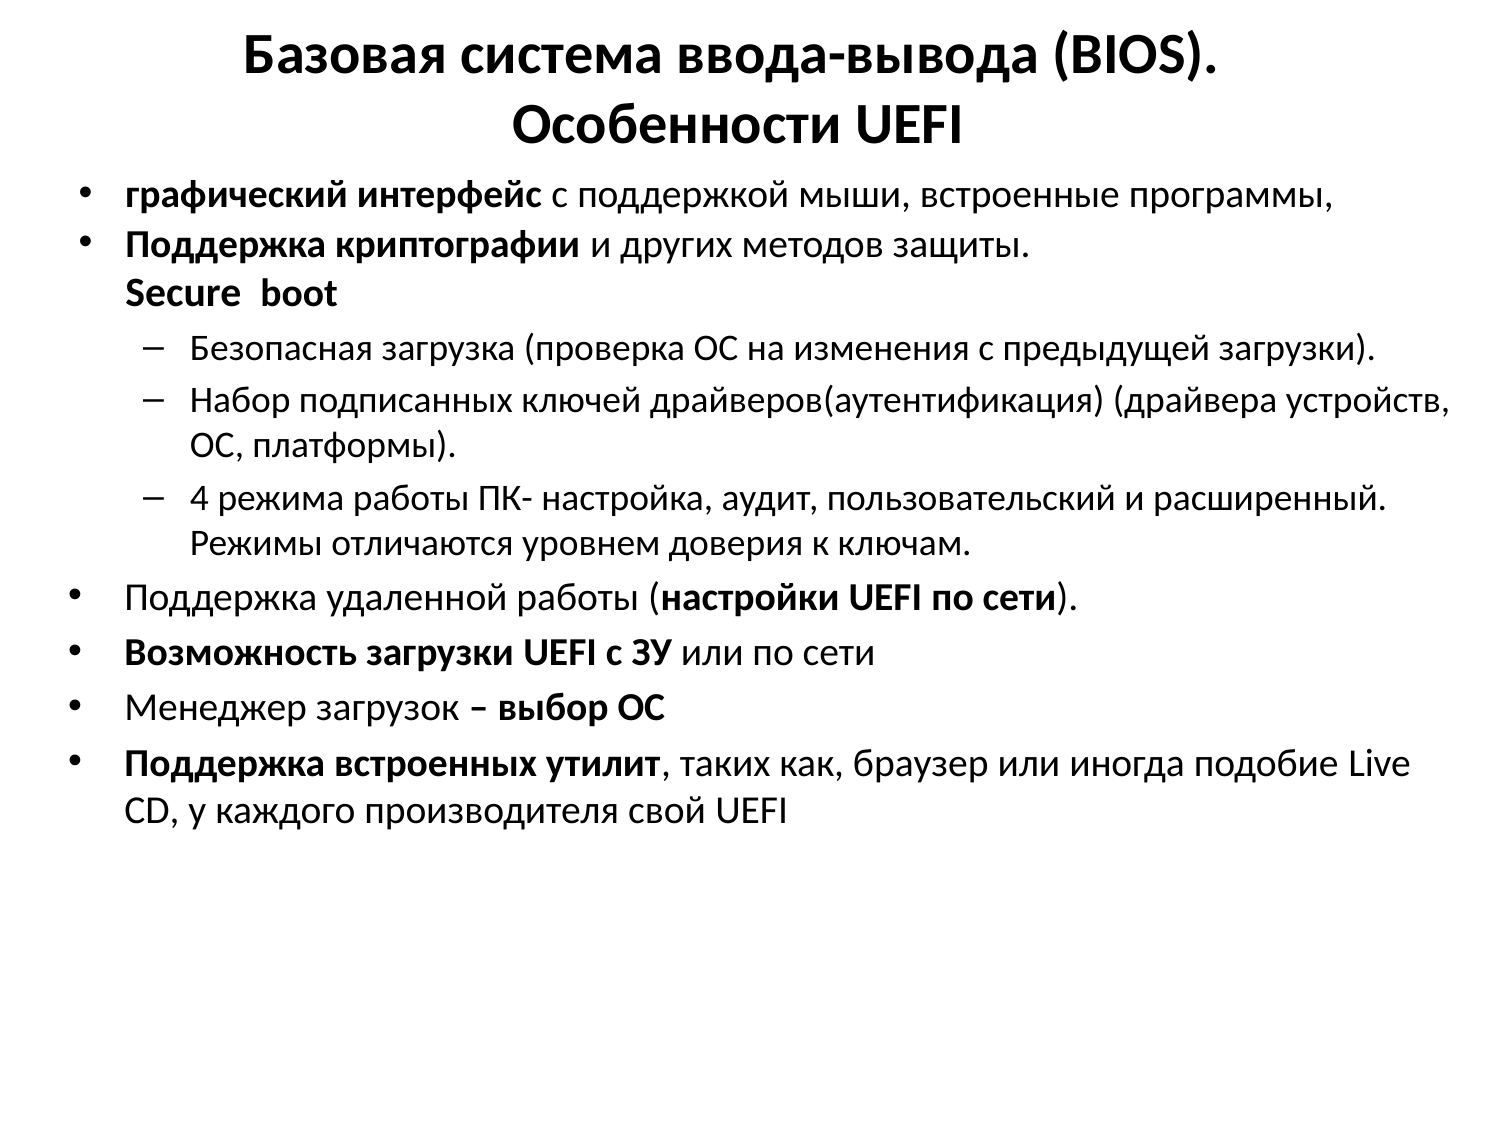

# Базовая система ввода-вывода (BIOS). Особенности UEFI
графический интерфейс с поддержкой мыши, встроенные программы,
Поддержка криптографии и других методов защиты.
Secure  boot
Безопасная загрузка (проверка ОС на изменения с предыдущей загрузки).
Набор подписанных ключей драйверов(аутентификация) (драйвера устройств, ОС, платформы).
4 режима работы ПК- настройка, аудит, пользовательский и расширенный. Режимы отличаются уровнем доверия к ключам.
Поддержка удаленной работы (настройки UEFI по сети).
Возможность загрузки UEFI c ЗУ или по сети
Менеджер загрузок – выбор ОС
Поддержка встроенных утилит, таких как, браузер или иногда подобие Live CD, у каждого производителя свой UEFI